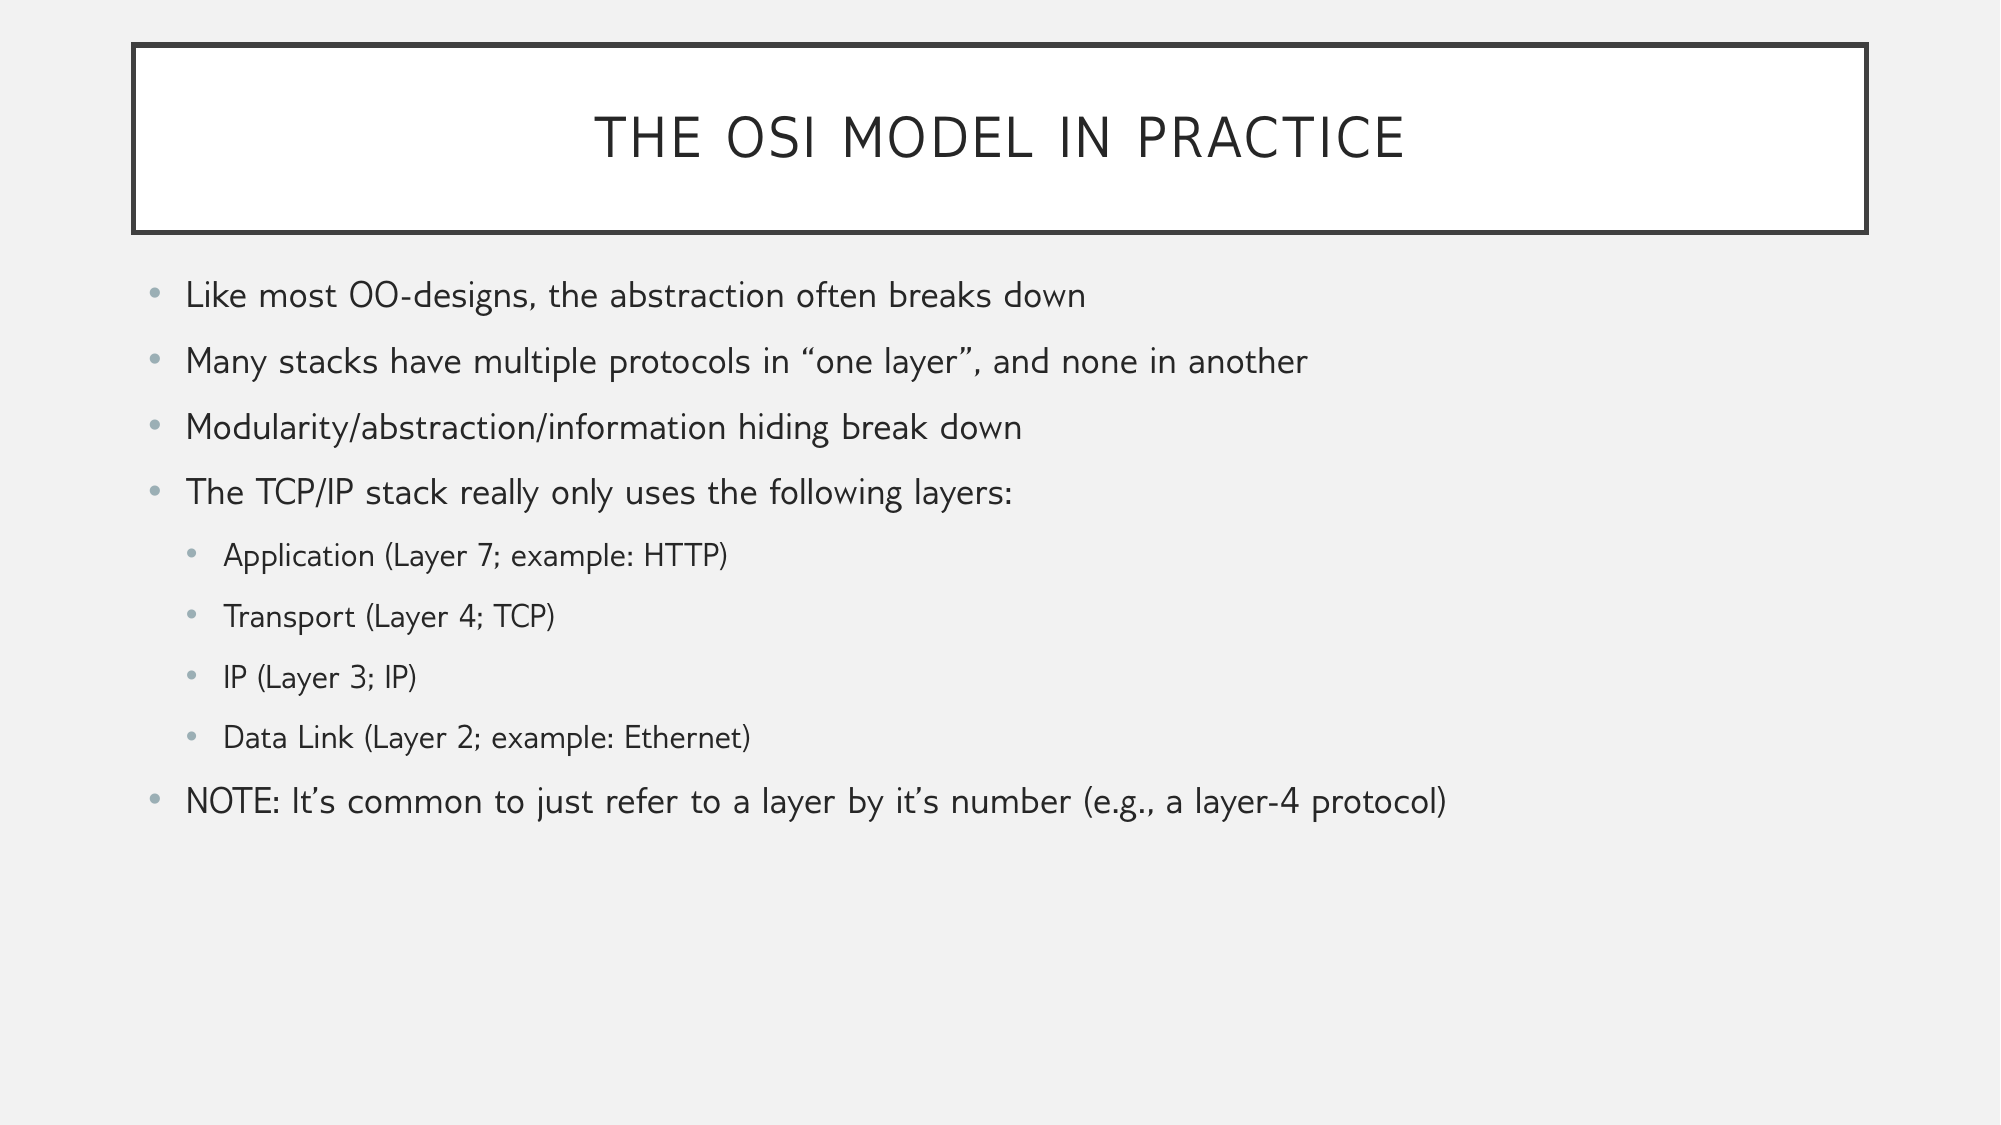

# The OSI Model in Practice
Like most OO-designs, the abstraction often breaks down
Many stacks have multiple protocols in “one layer”, and none in another
Modularity/abstraction/information hiding break down
The TCP/IP stack really only uses the following layers:
Application (Layer 7; example: HTTP)
Transport (Layer 4; TCP)
IP (Layer 3; IP)
Data Link (Layer 2; example: Ethernet)
NOTE: It’s common to just refer to a layer by it’s number (e.g., a layer-4 protocol)